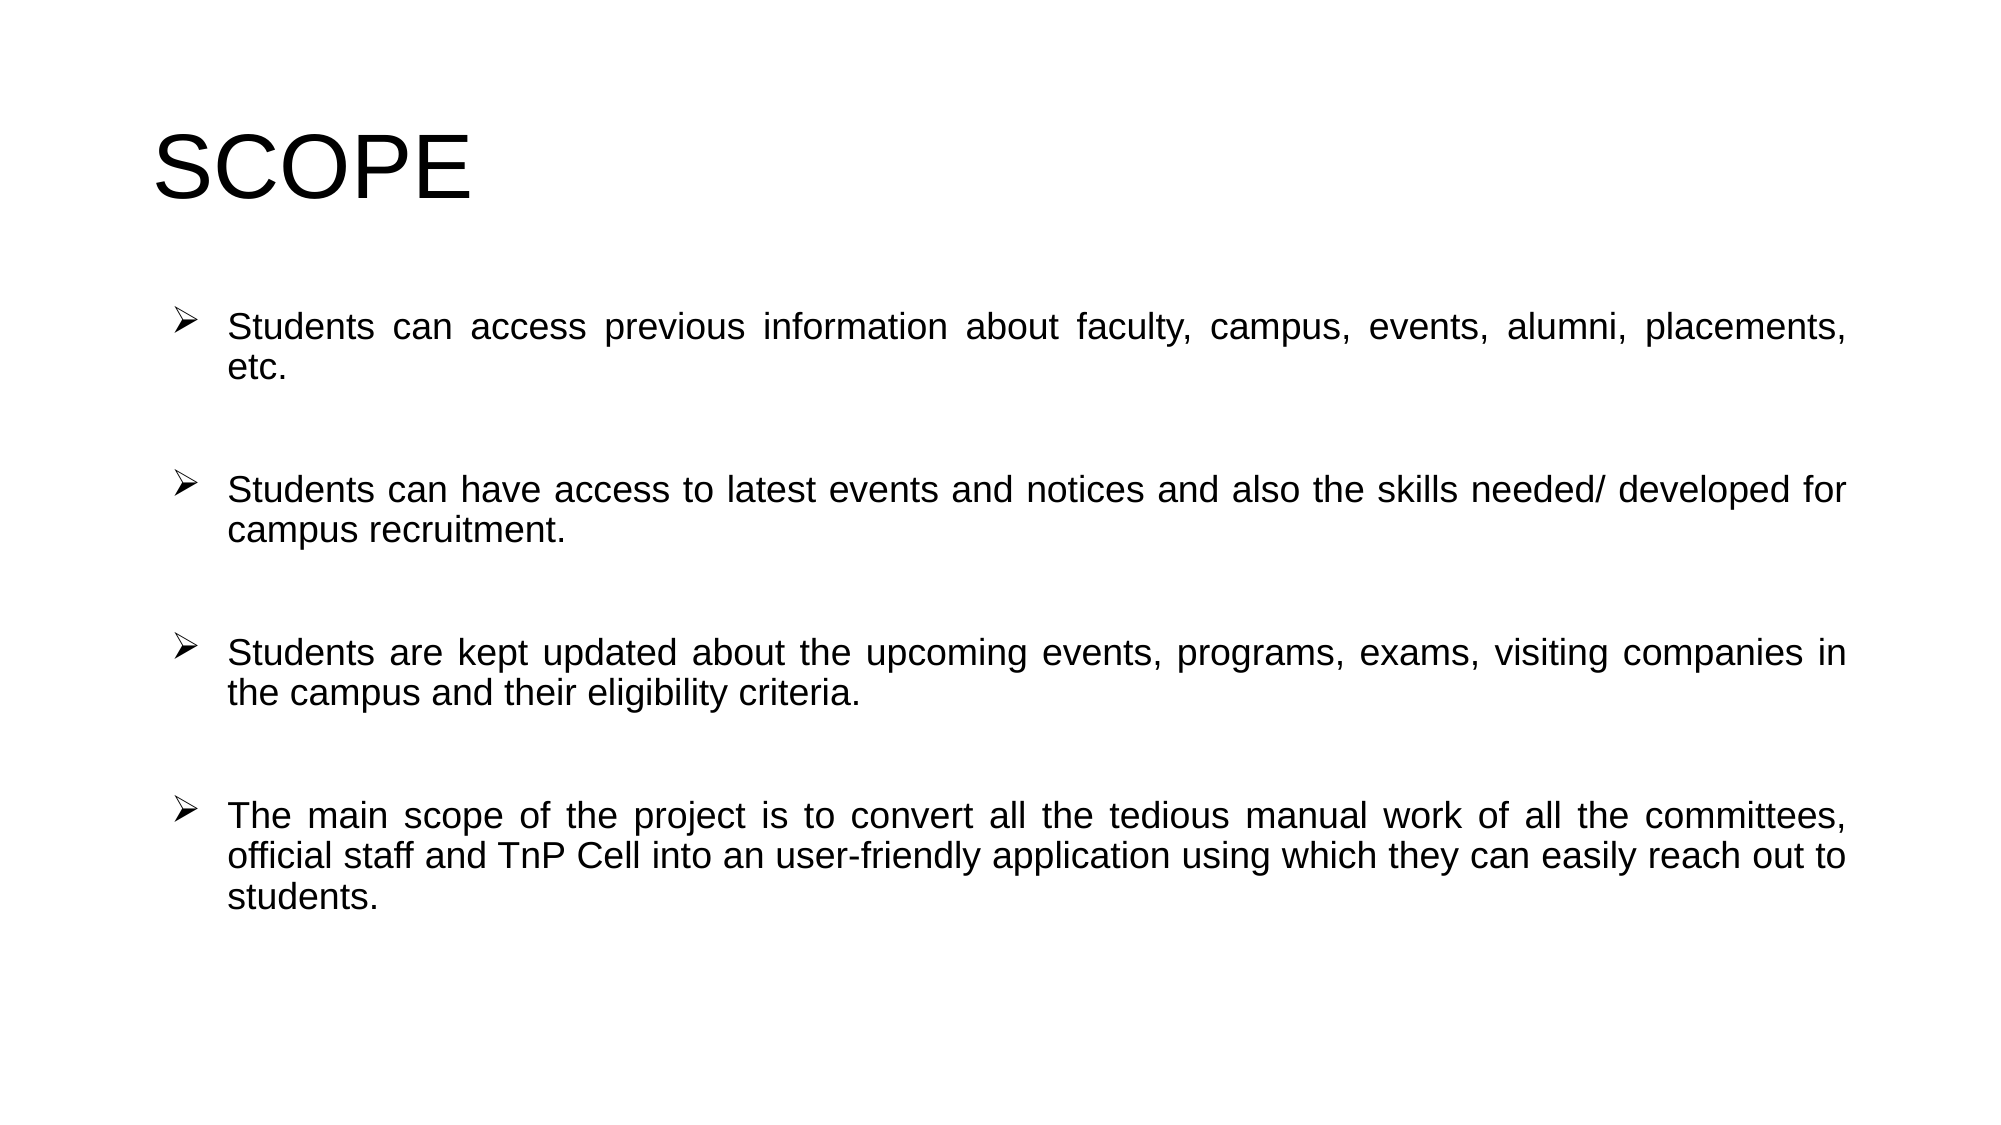

# SCOPE
Students can access previous information about faculty, campus, events, alumni, placements, etc.

Students can have access to latest events and notices and also the skills needed/ developed for campus recruitment.

Students are kept updated about the upcoming events, programs, exams, visiting companies in the campus and their eligibility criteria.

The main scope of the project is to convert all the tedious manual work of all the committees, official staff and TnP Cell into an user-friendly application using which they can easily reach out to students.